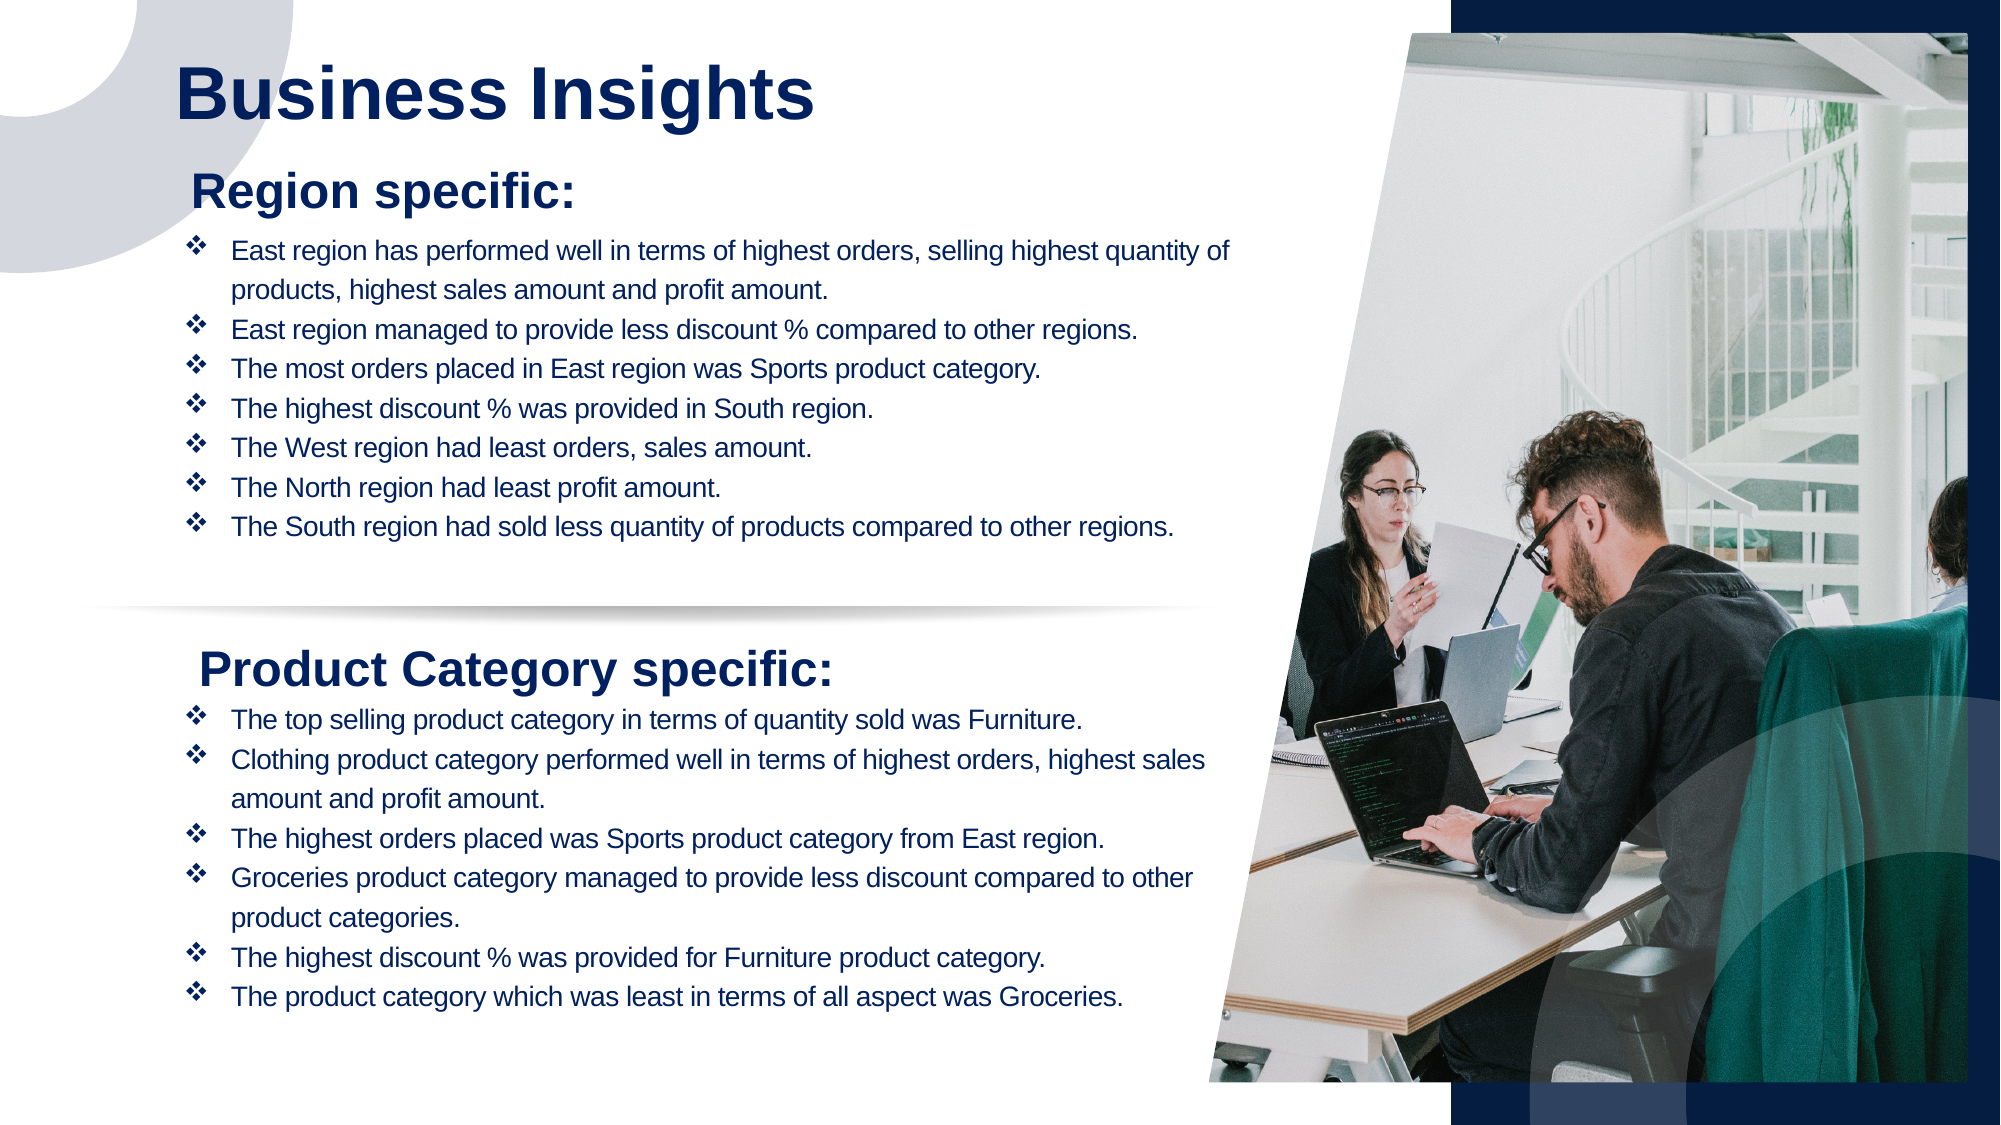

Business Insights
Region specific:
East region has performed well in terms of highest orders, selling highest quantity of products, highest sales amount and profit amount.
East region managed to provide less discount % compared to other regions.
The most orders placed in East region was Sports product category.
The highest discount % was provided in South region.
The West region had least orders, sales amount.
The North region had least profit amount.
The South region had sold less quantity of products compared to other regions.
Product Category specific:

The top selling product category in terms of quantity sold was Furniture.
Clothing product category performed well in terms of highest orders, highest sales amount and profit amount.
The highest orders placed was Sports product category from East region.
Groceries product category managed to provide less discount compared to other product categories.
The highest discount % was provided for Furniture product category.
The product category which was least in terms of all aspect was Groceries.